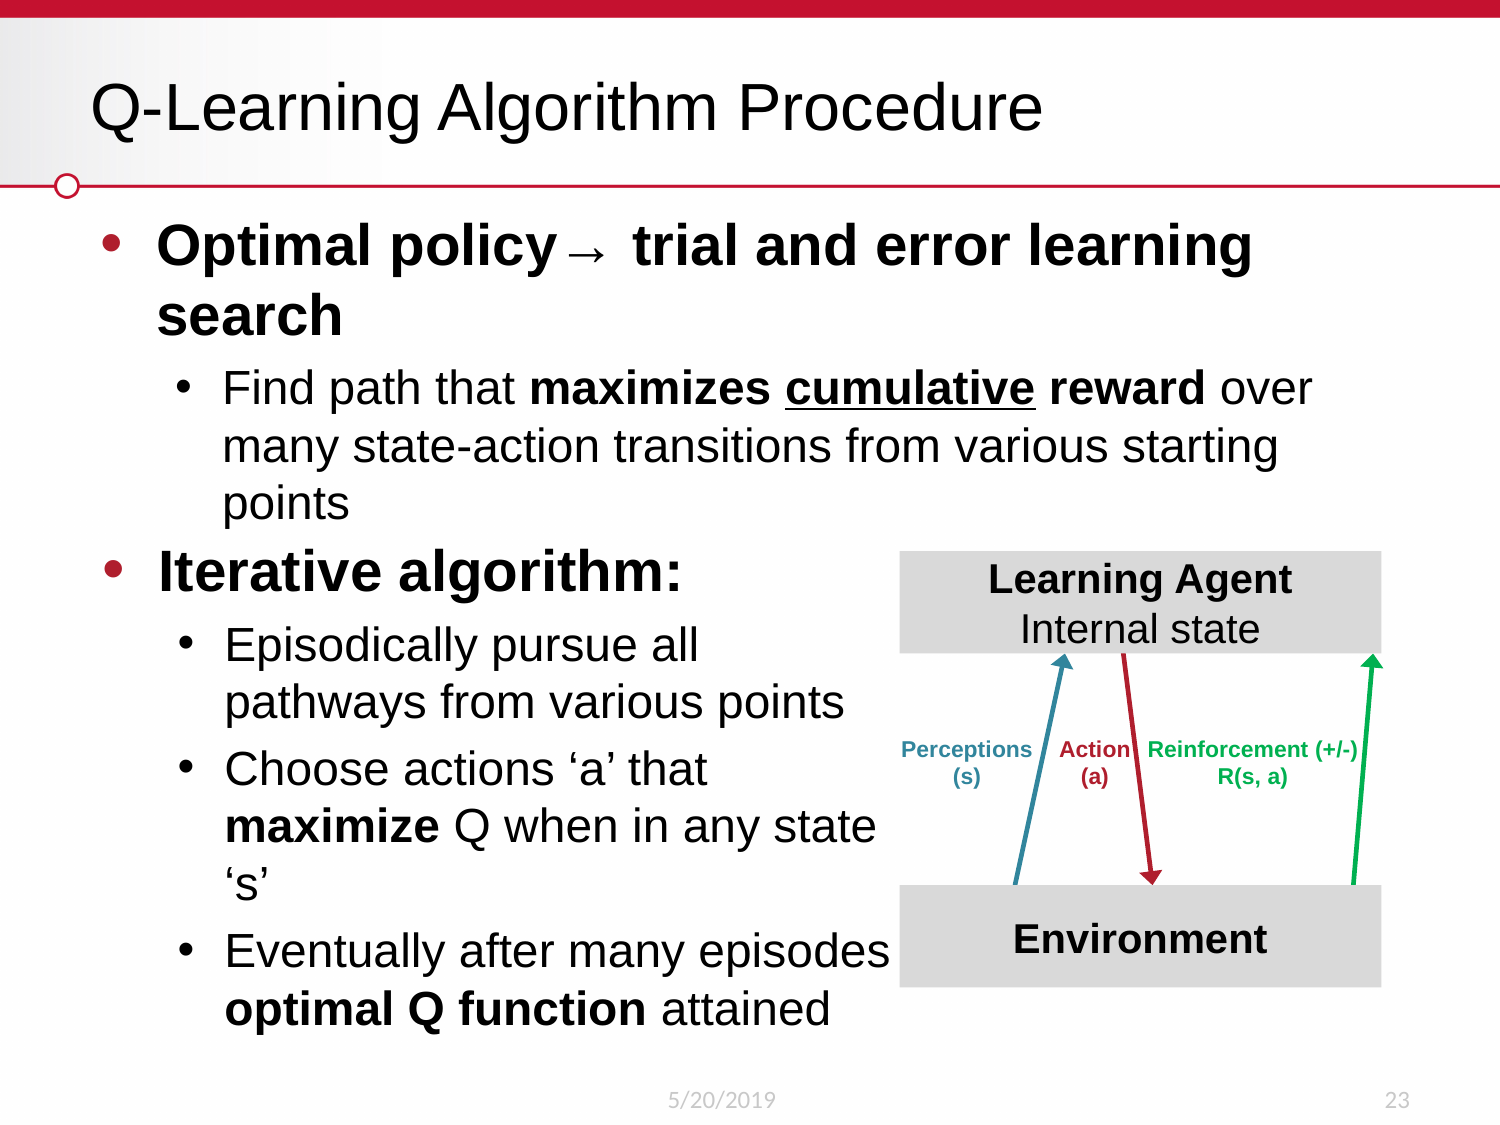

# Q-Learning Algorithm Procedure
Optimal policy→ trial and error learning search
Find path that maximizes cumulative reward over many state-action transitions from various starting points
Iterative algorithm:
Episodically pursue all pathways from various points
Choose actions ‘a’ that maximize Q when in any state ‘s’
Eventually after many episodes optimal Q function attained

Learning Agent
Internal state
Reinforcement (+/-)
R(s, a)
Perceptions
(s)
Action
(a)
Environment
5/20/2019
23